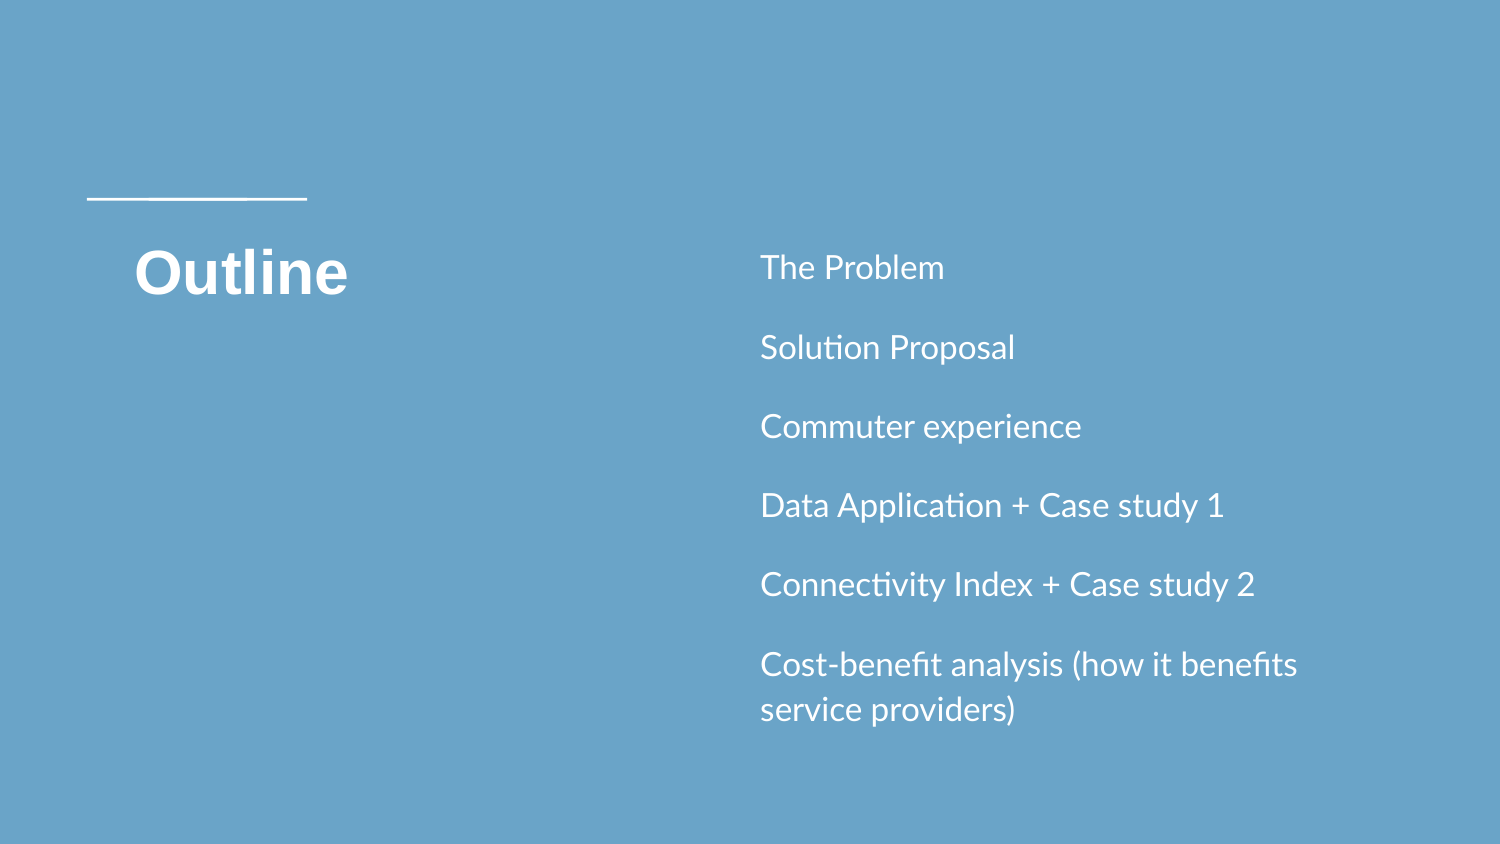

# Outline
The Problem
Solution Proposal
Commuter experience
Data Application + Case study 1
Connectivity Index + Case study 2
Cost-benefit analysis (how it benefits service providers)